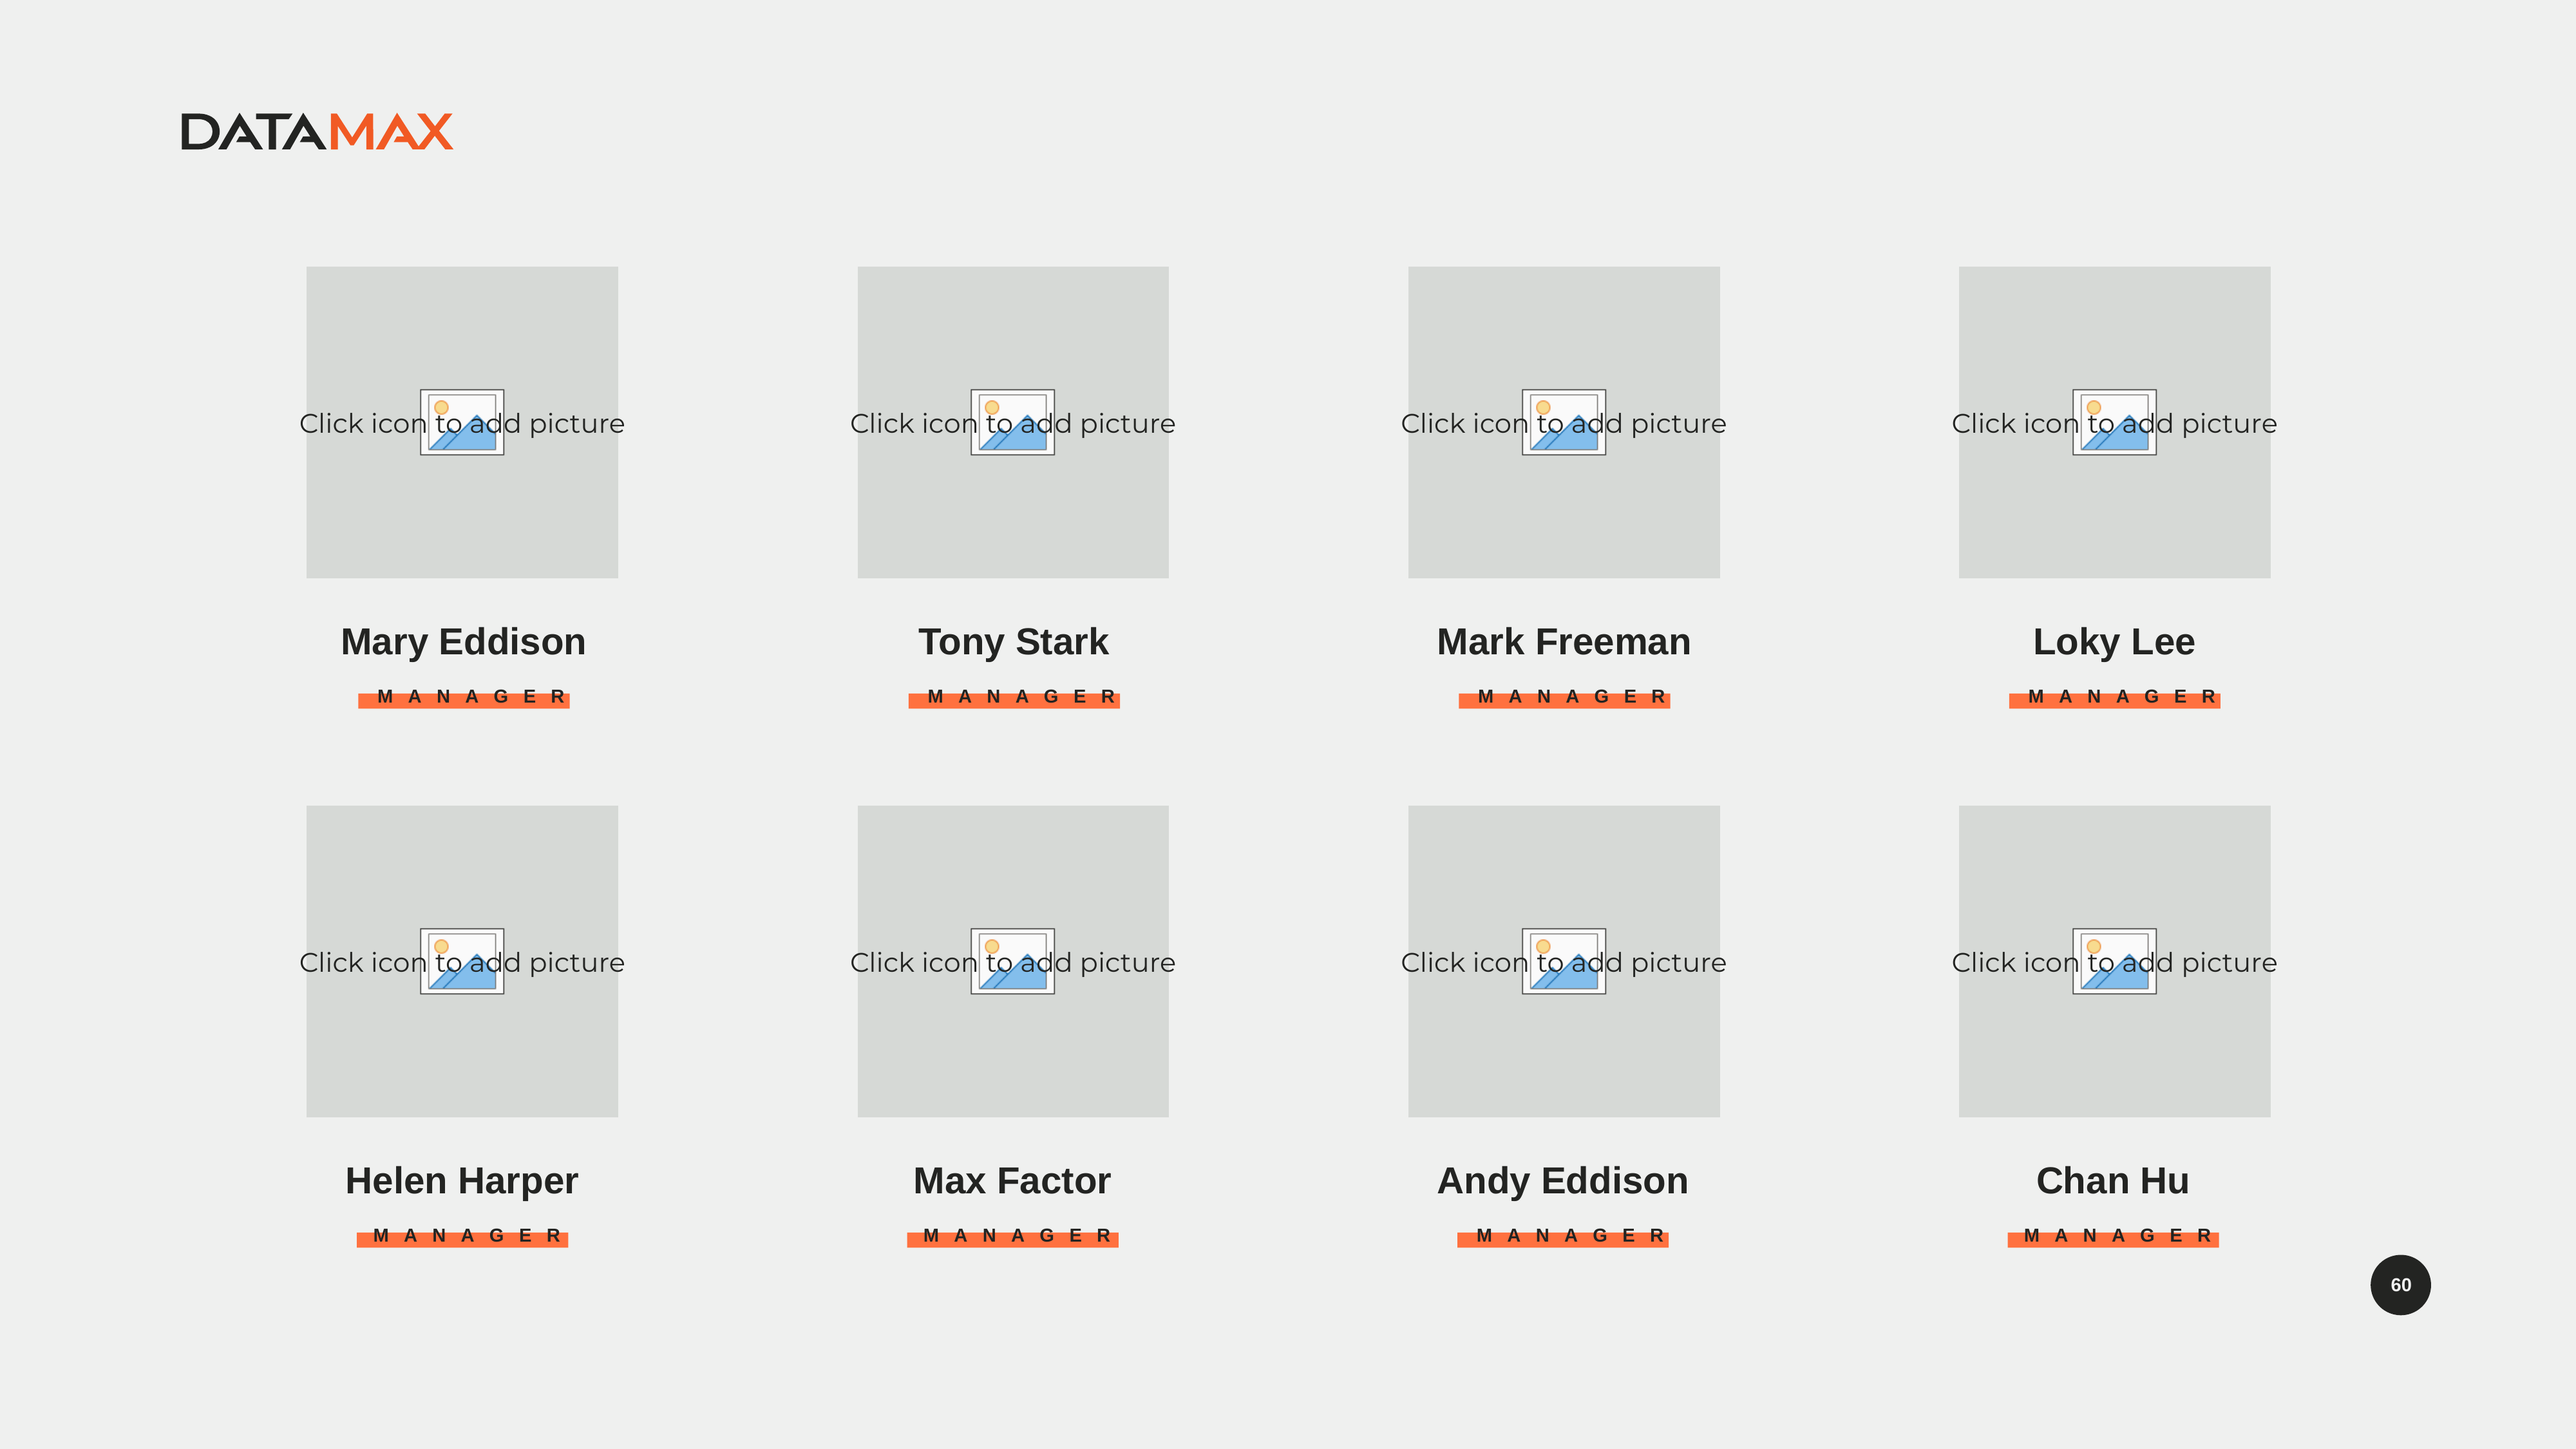

Mary Eddison
MANAGER

Tony Stark
MANAGER

Mark Freeman
MANAGER

Loky Lee
MANAGER

Helen Harper
MANAGER

Max Factor
MANAGER

Andy Eddison
MANAGER

Chan Hu
MANAGER

60